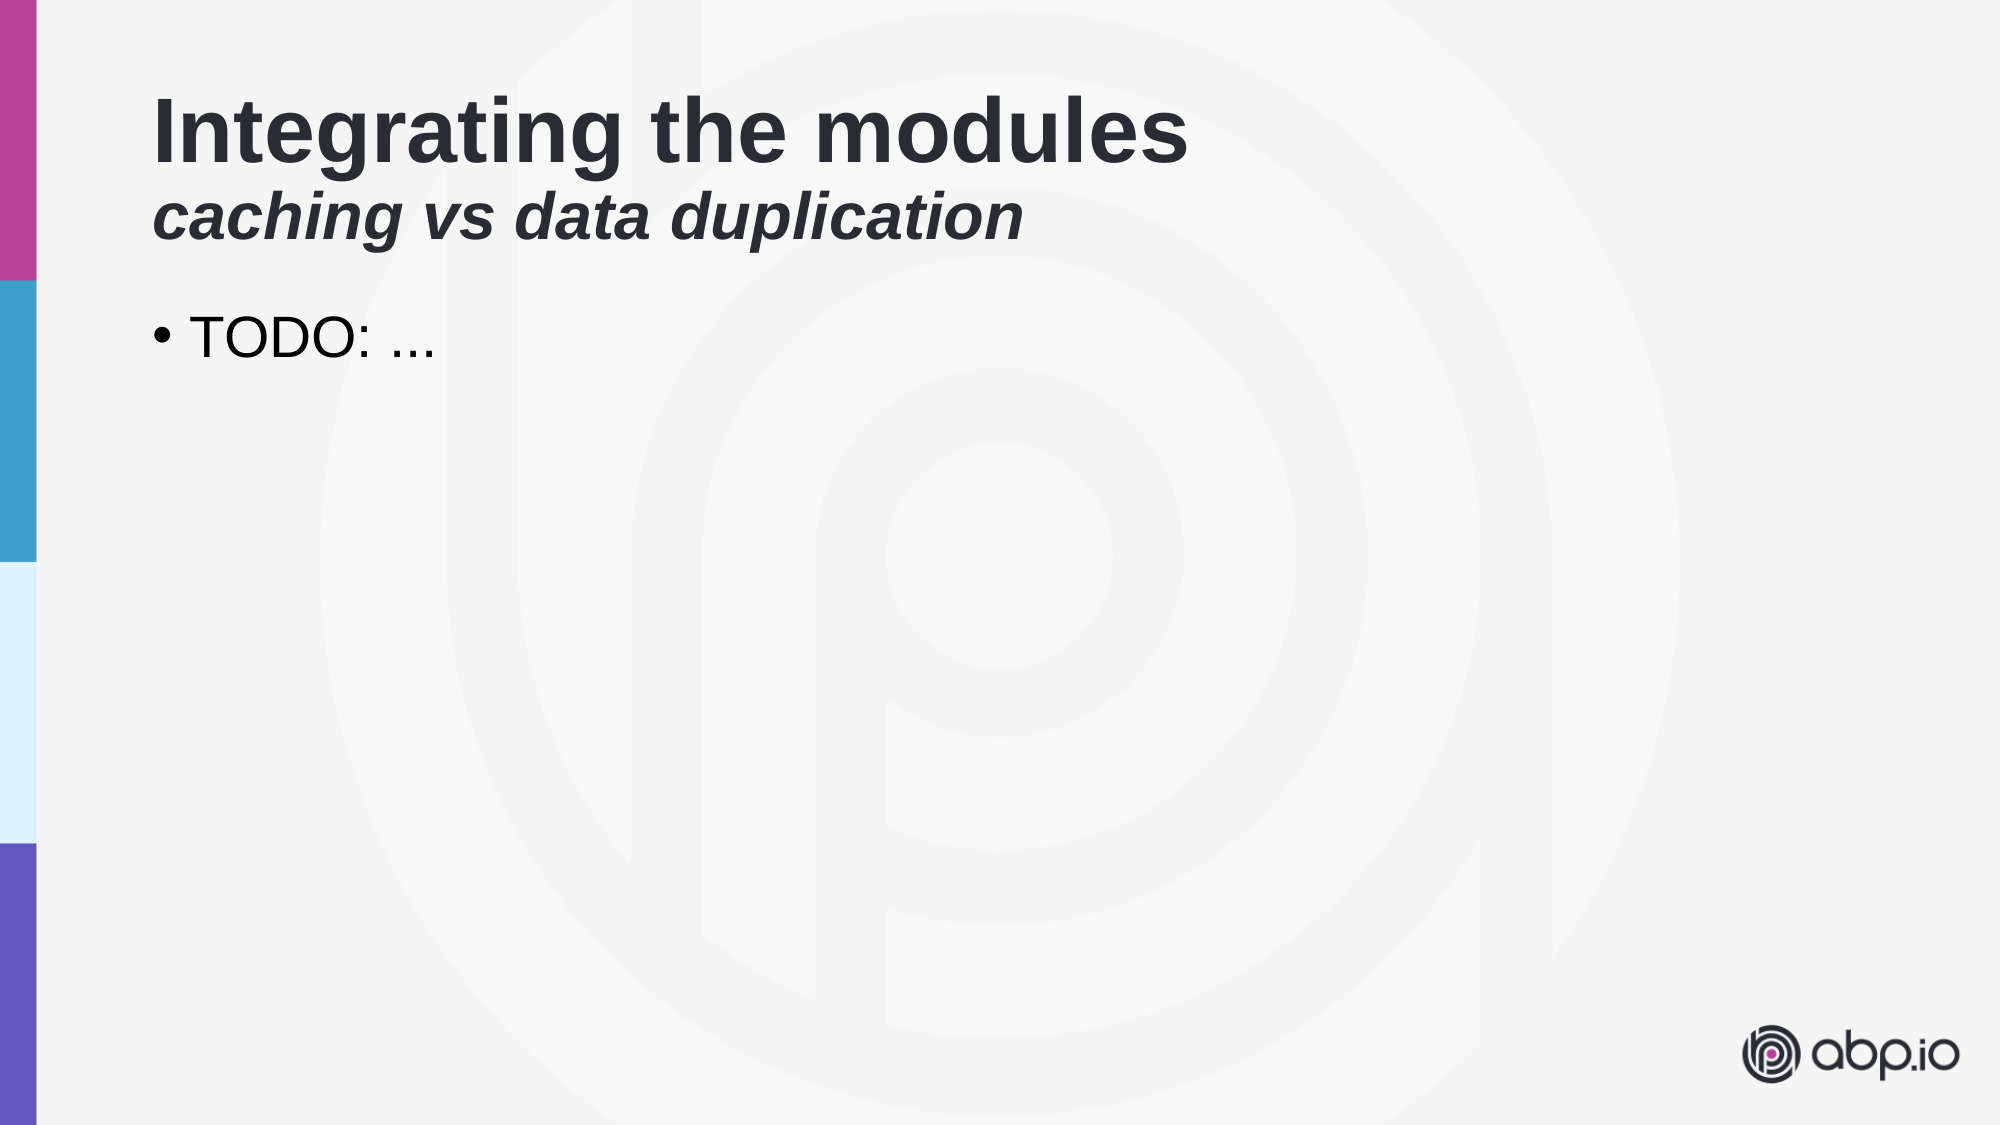

# Integrating the modules caching vs data duplication
TODO: ...